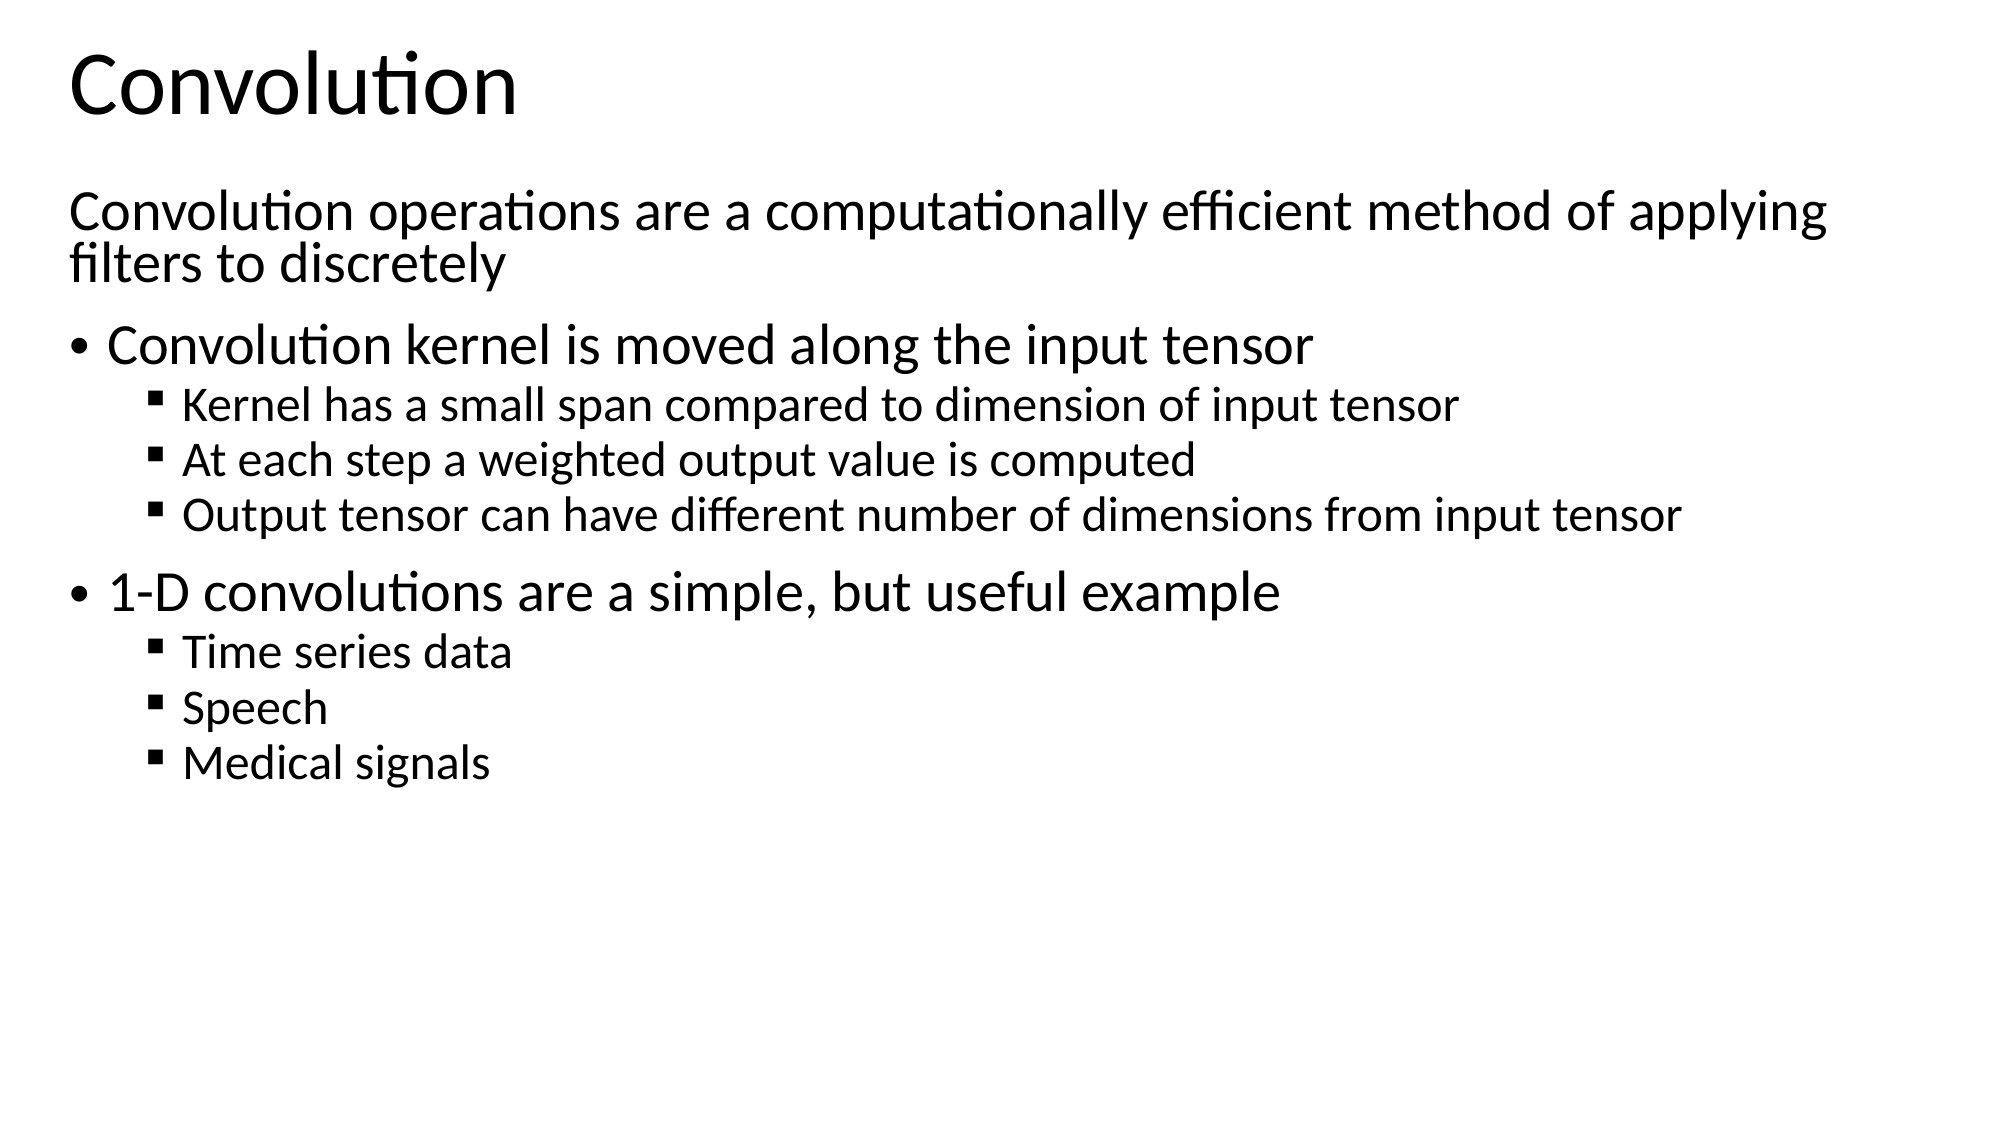

# Convolution
Convolution operations are a computationally efficient method of applying filters to discretely
Convolution kernel is moved along the input tensor
Kernel has a small span compared to dimension of input tensor
At each step a weighted output value is computed
Output tensor can have different number of dimensions from input tensor
1-D convolutions are a simple, but useful example
Time series data
Speech
Medical signals